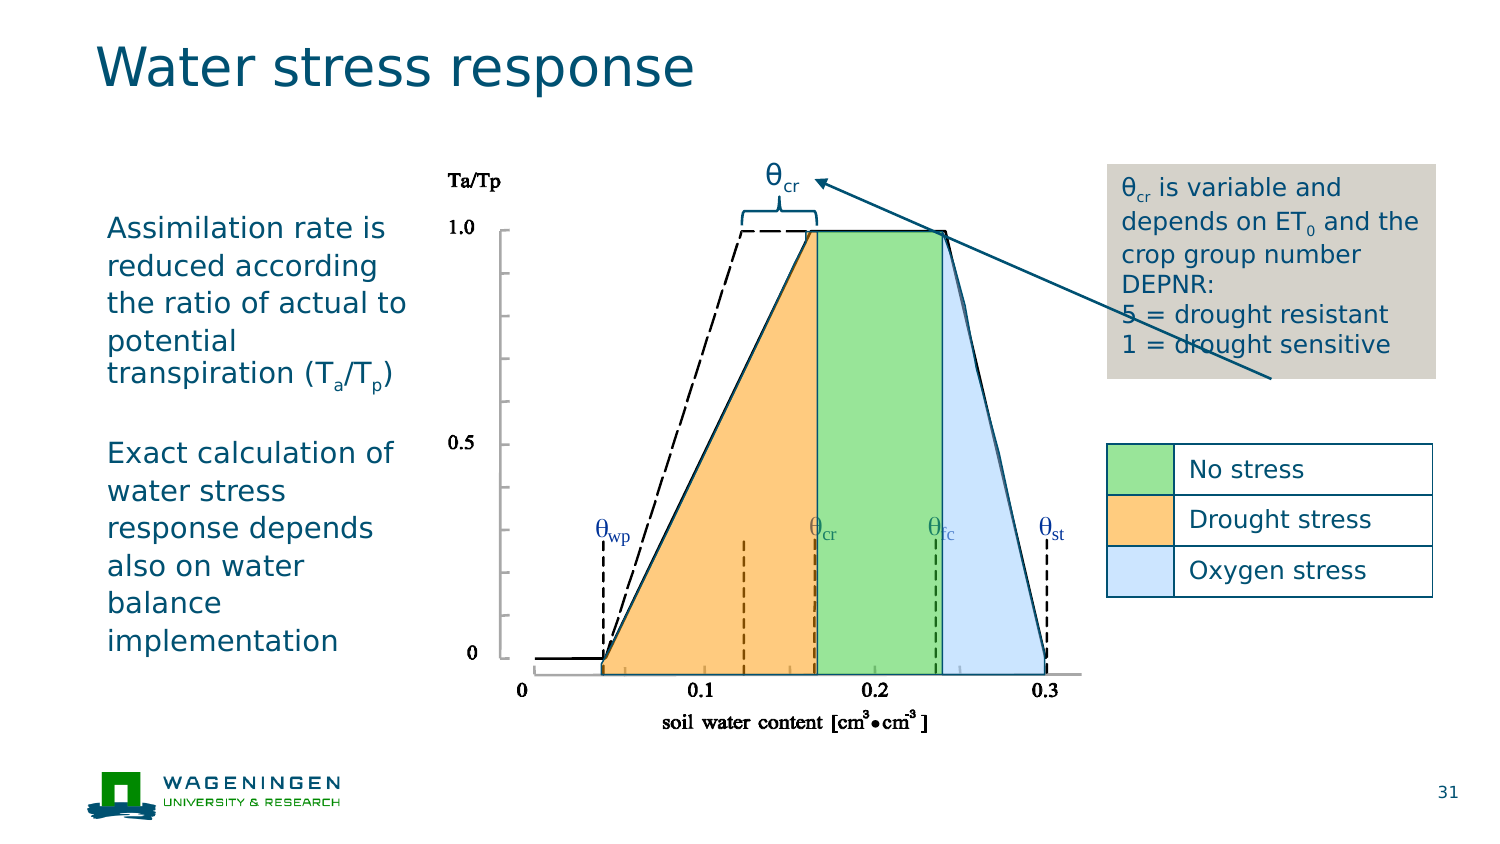

# Water stress response
θcr
θcr is variable and depends on ET0 and the crop group number DEPNR:
5 = drought resistant
1 = drought sensitive

θ
θ
θ

θ
cr
fc
st

wp

Assimilation rate is reduced according the ratio of actual to potential transpiration (Ta/Tp)

Exact calculation of water stress response depends also on water balance implementation

|  | No stress |
| --- | --- |
|  | Drought stress |
|  | Oxygen stress |
31